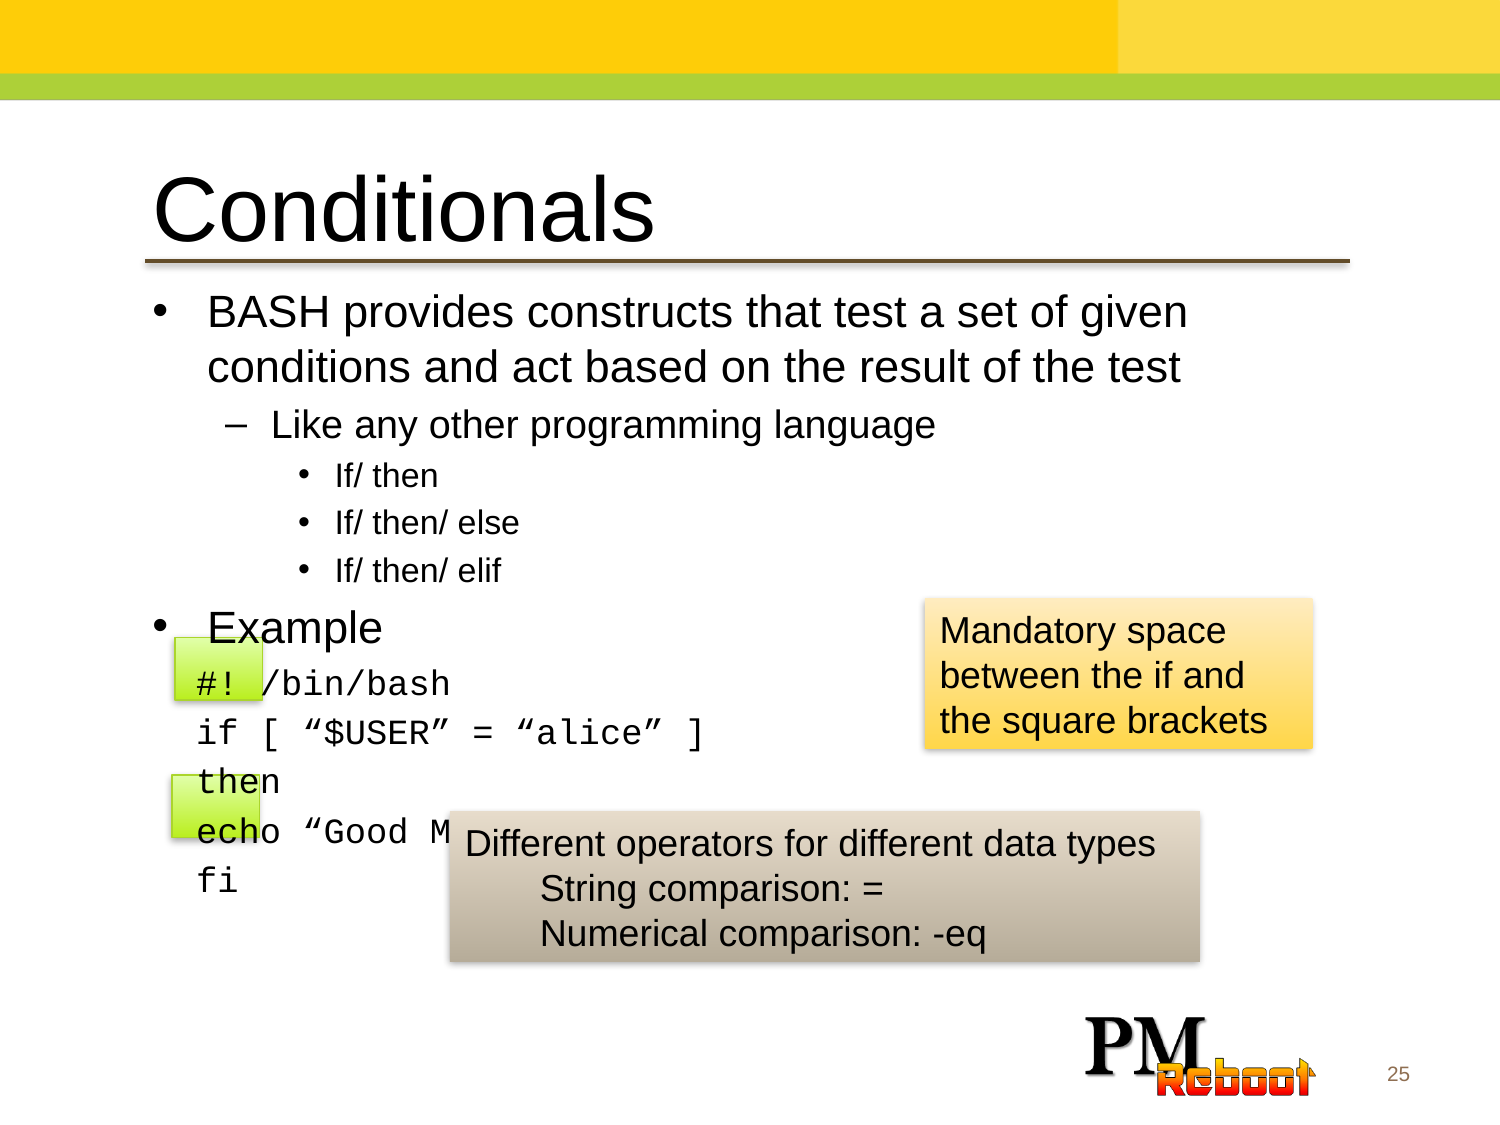

Conditionals
BASH provides constructs that test a set of given conditions and act based on the result of the test
Like any other programming language
If/ then
If/ then/ else
If/ then/ elif
Example
#! /bin/bash
if [ “$USER” = “alice” ]
then
	echo “Good Morning, Alice!”
fi
Mandatory space between the if and the square brackets

Different operators for different data types
String comparison: =
Numerical comparison: -eq
25